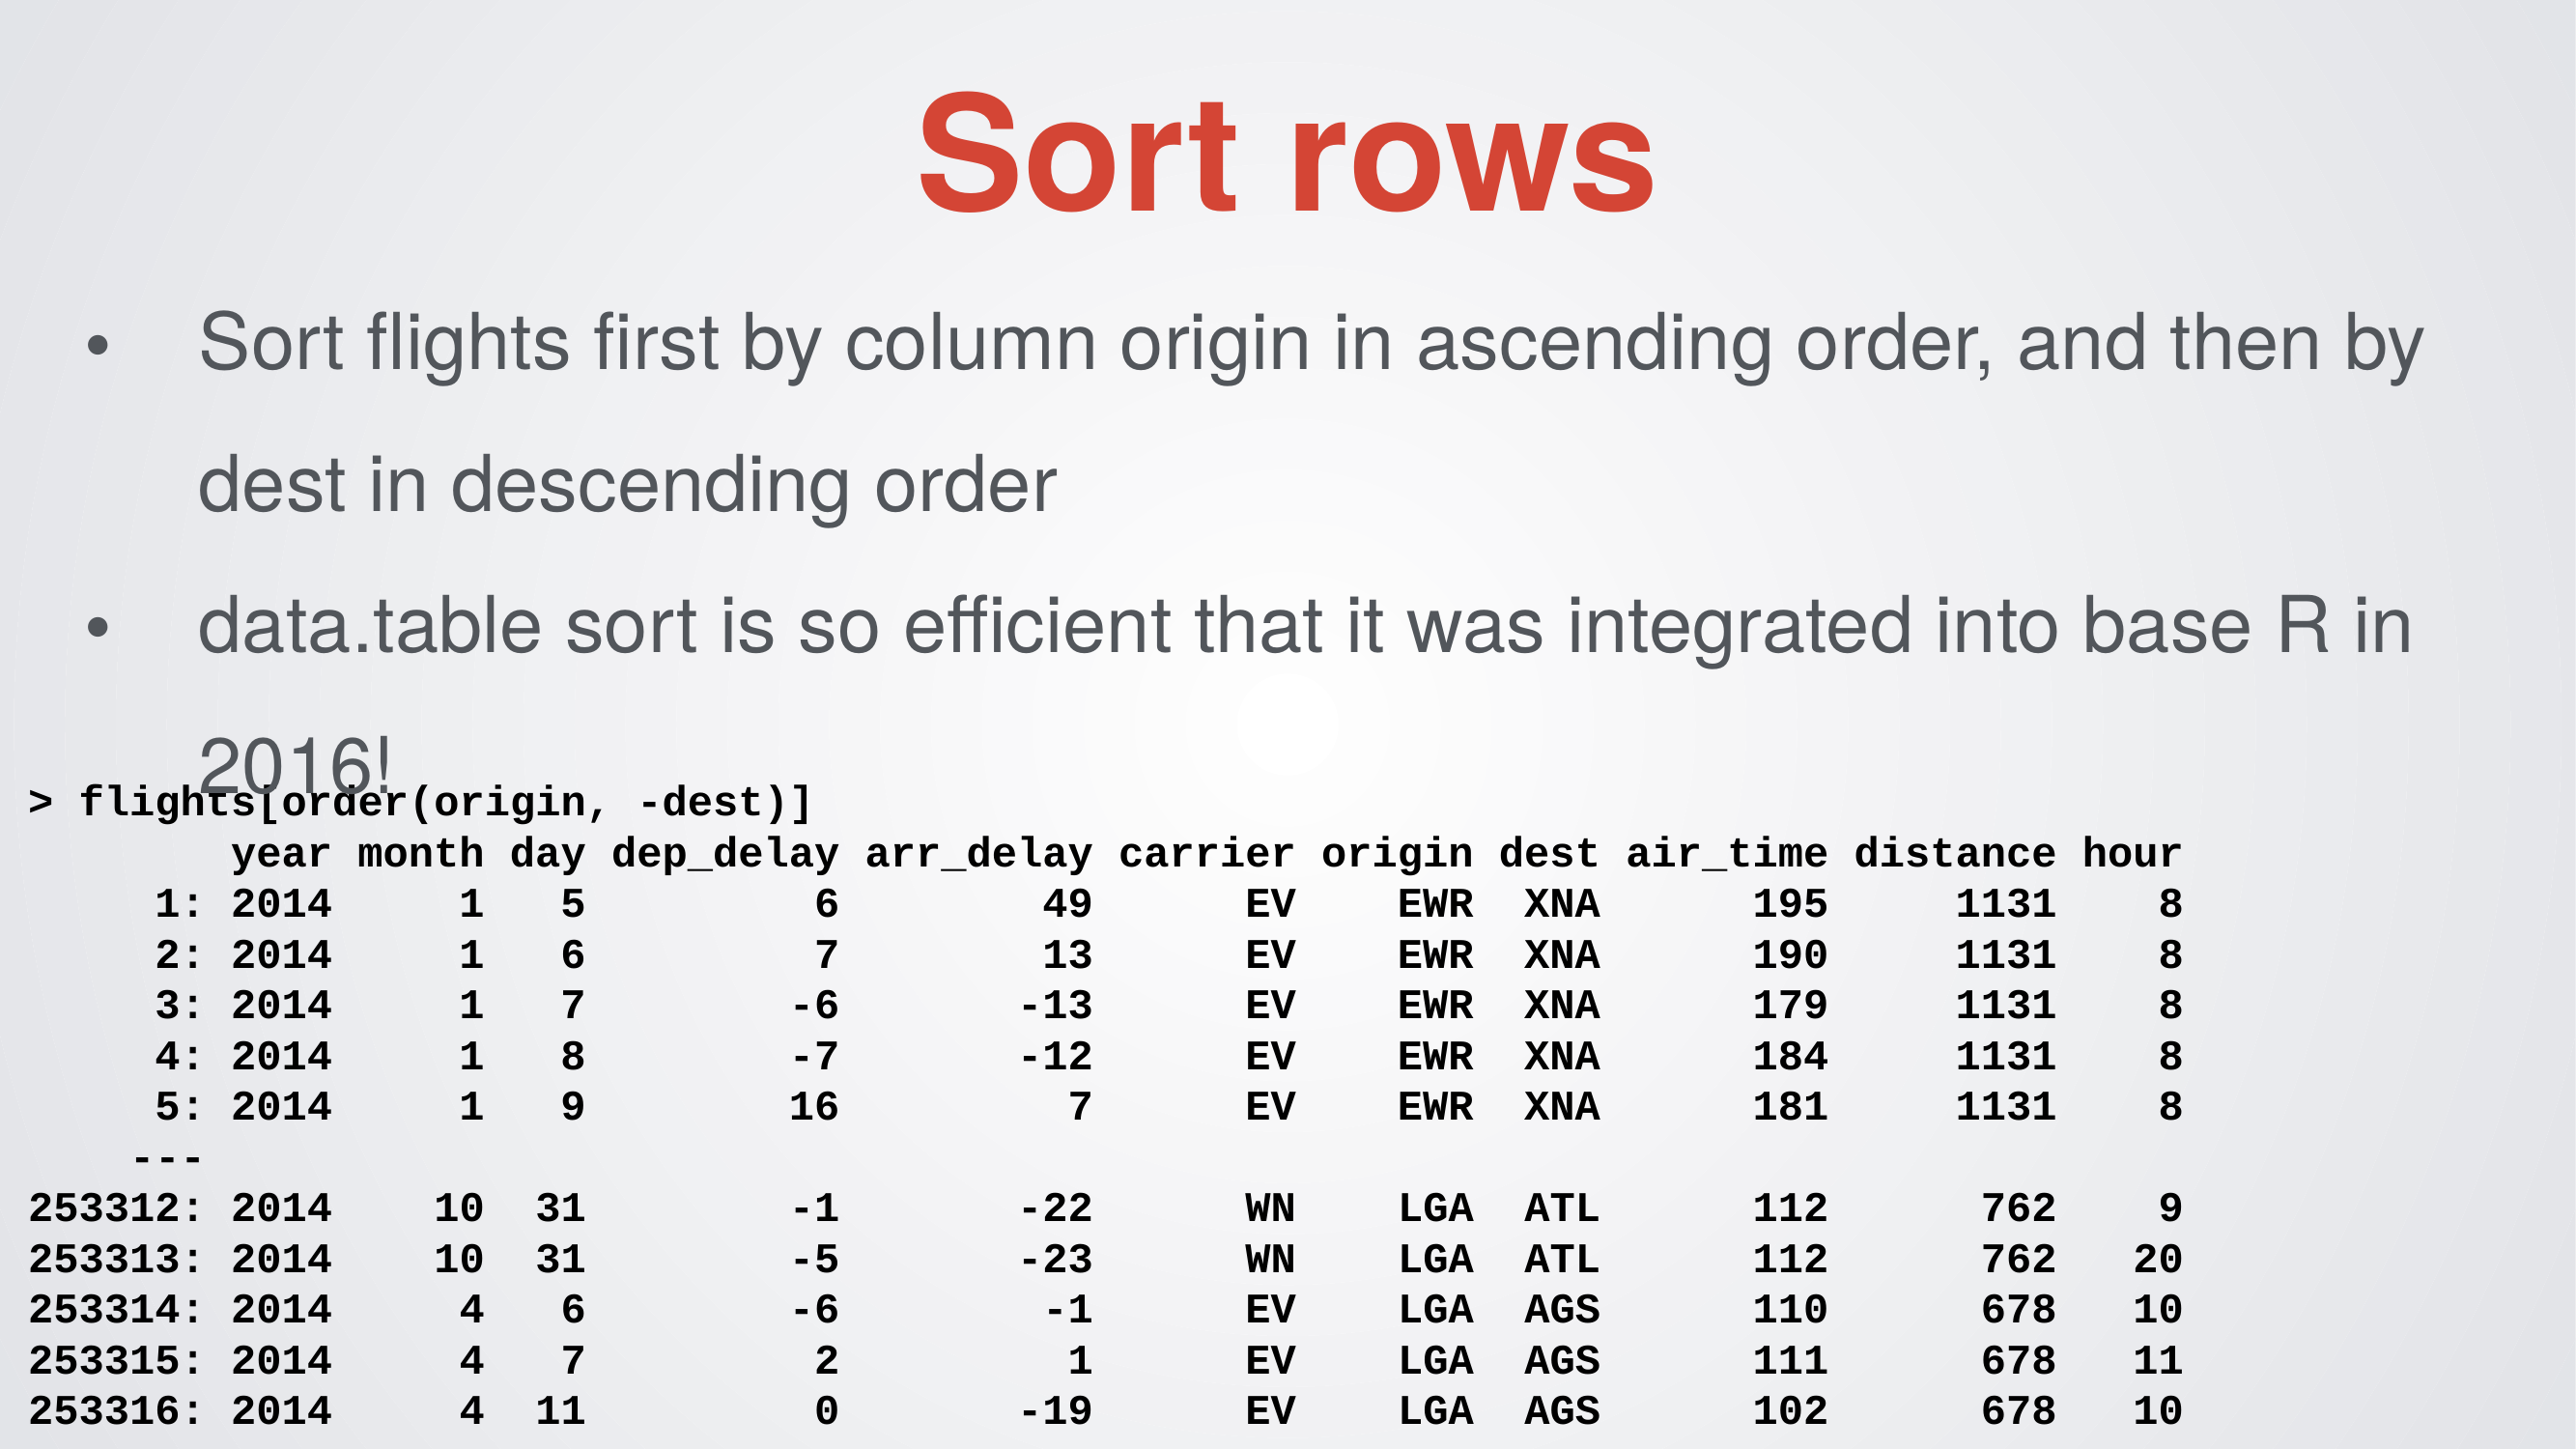

Sort rows
Sort flights first by column origin in ascending order, and then by dest in descending order
data.table sort is so efficient that it was integrated into base R in 2016!
> flights[order(origin, -dest)]
        year month day dep_delay arr_delay carrier origin dest air_time distance hour
     1: 2014     1   5         6        49      EV    EWR  XNA      195     1131    8
     2: 2014     1   6         7        13      EV    EWR  XNA      190     1131    8
     3: 2014     1   7        -6       -13      EV    EWR  XNA      179     1131    8
     4: 2014     1   8        -7       -12      EV    EWR  XNA      184     1131    8
     5: 2014     1   9        16         7      EV    EWR  XNA      181     1131    8
    ---
253312: 2014    10  31        -1       -22      WN    LGA  ATL      112      762    9
253313: 2014    10  31        -5       -23      WN    LGA  ATL      112      762   20
253314: 2014     4   6        -6        -1      EV    LGA  AGS      110      678   10
253315: 2014     4   7         2         1      EV    LGA  AGS      111      678   11
253316: 2014     4  11         0       -19      EV    LGA  AGS      102      678   10